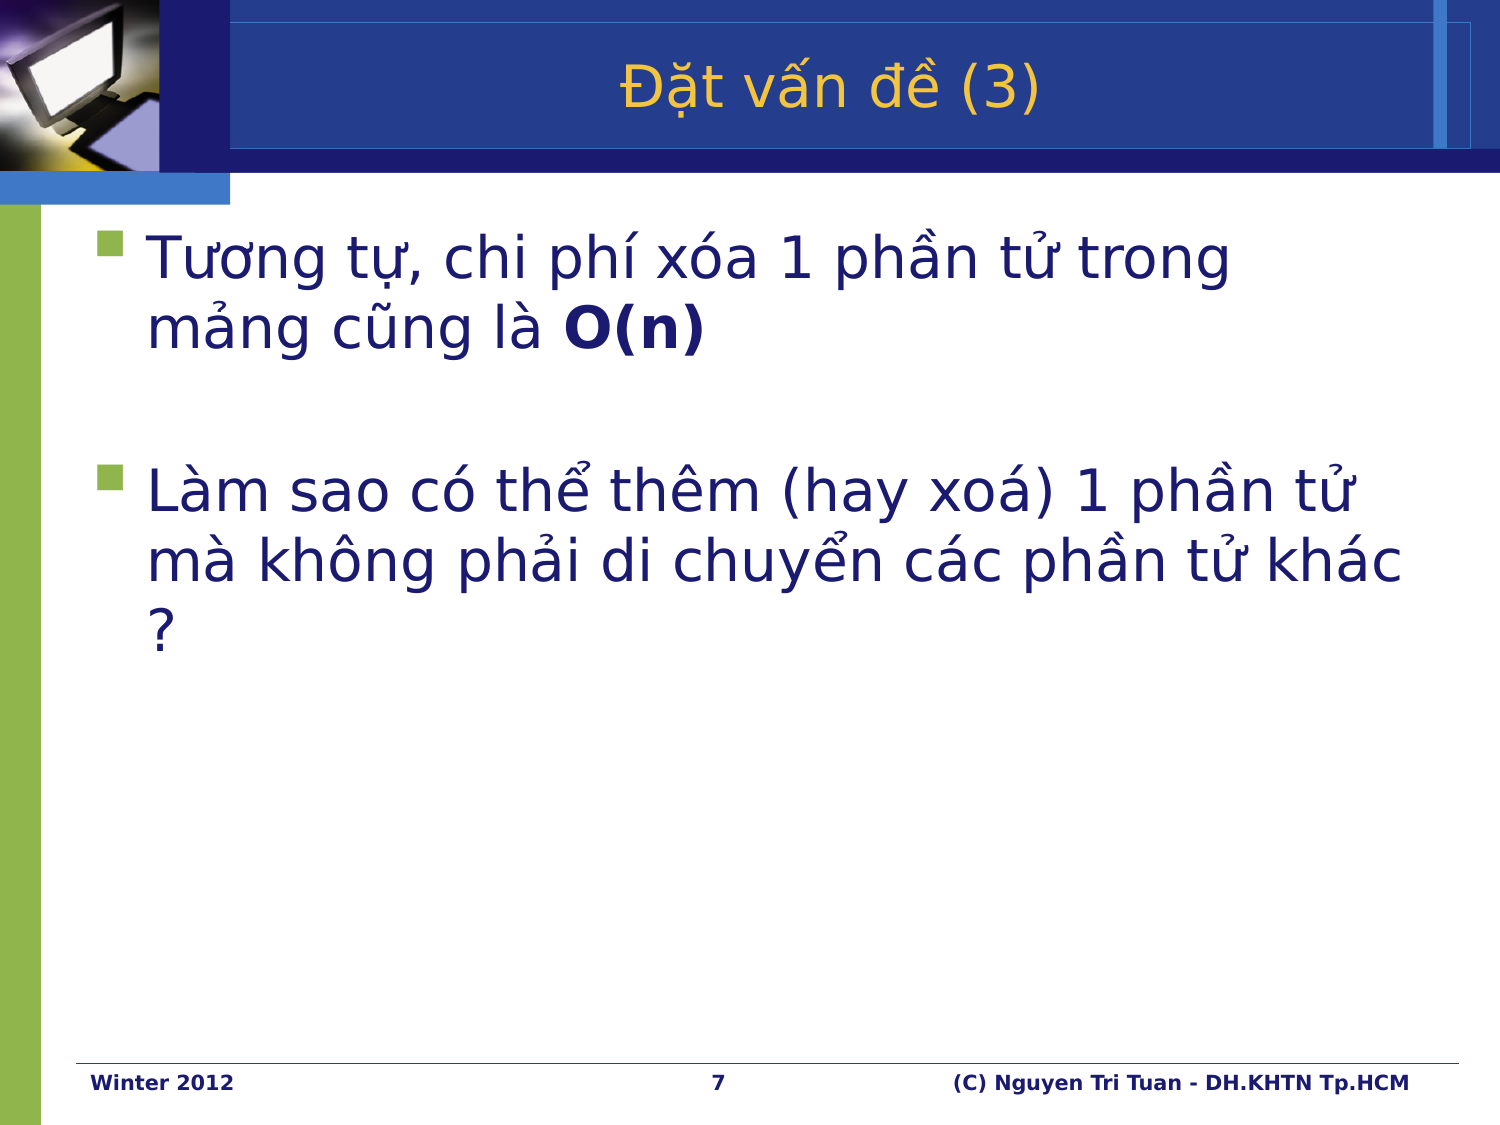

# Đặt vấn đề (3)
Tương tự, chi phí xóa 1 phần tử trong mảng cũng là O(n)

Làm sao có thể thêm (hay xoá) 1 phần tử mà không phải di chuyển các phần tử khác ?
Winter 2012
7
(C) Nguyen Tri Tuan - DH.KHTN Tp.HCM